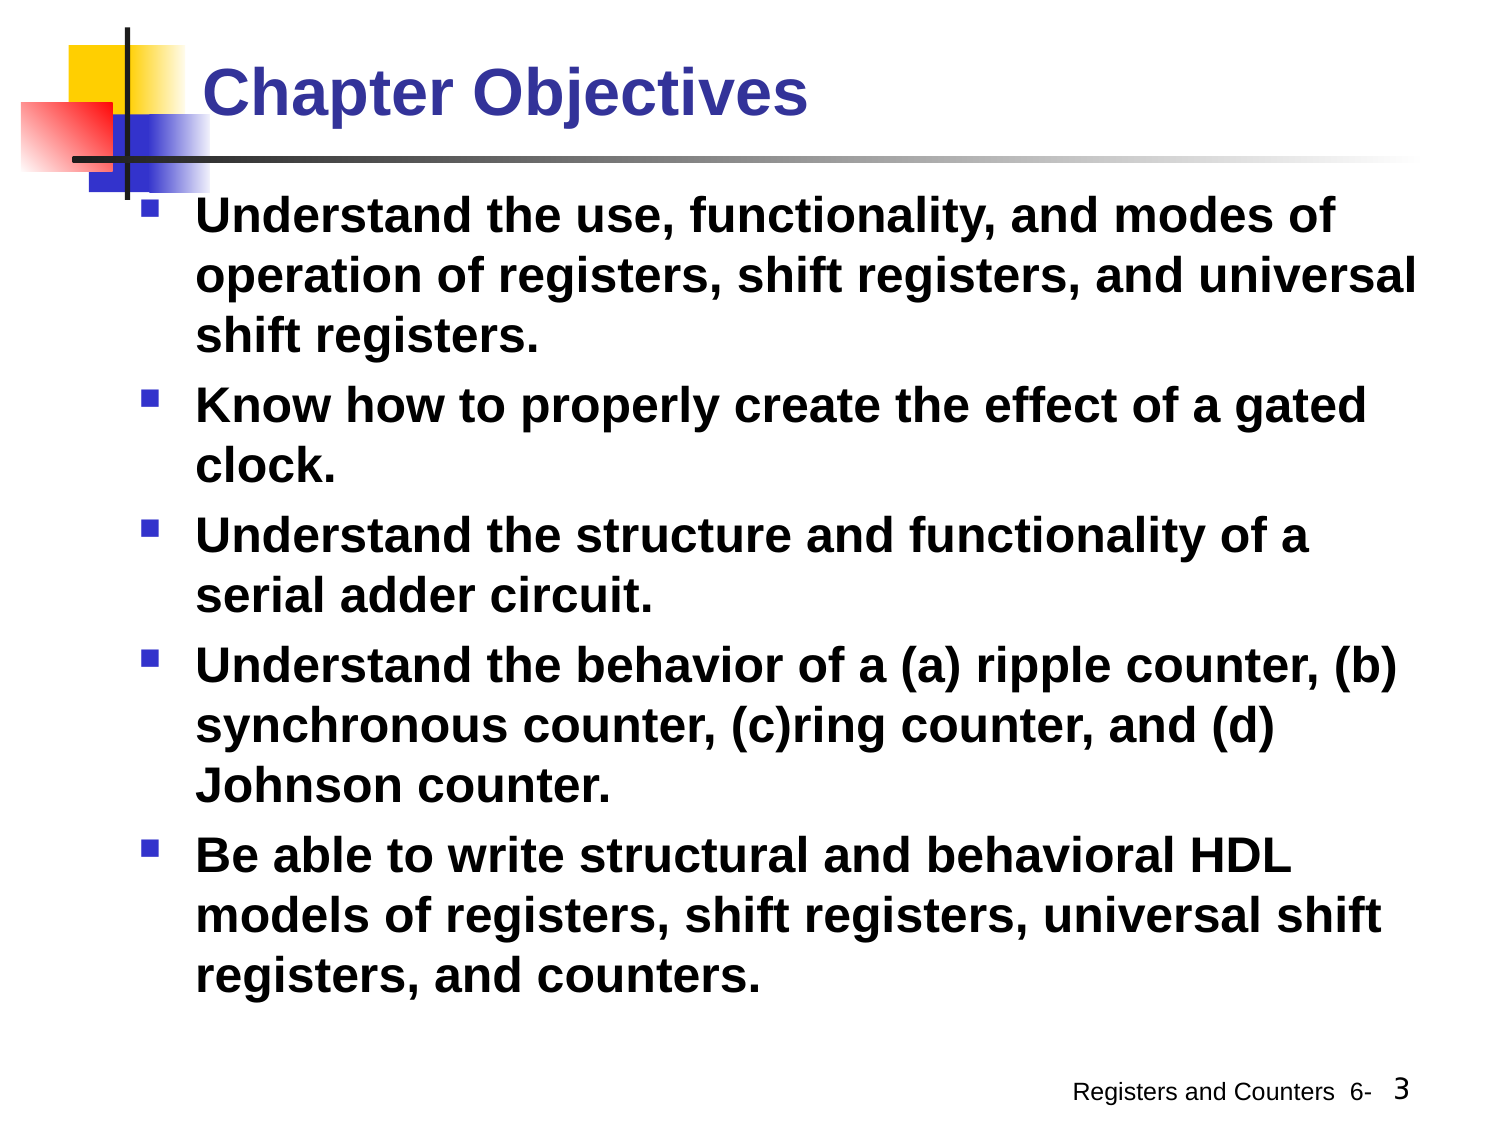

# Chapter Objectives
Understand the use, functionality, and modes of operation of registers, shift registers, and universal shift registers.
Know how to properly create the effect of a gated clock.
Understand the structure and functionality of a serial adder circuit.
Understand the behavior of a (a) ripple counter, (b) synchronous counter, (c)ring counter, and (d) Johnson counter.
Be able to write structural and behavioral HDL models of registers, shift registers, universal shift registers, and counters.
3